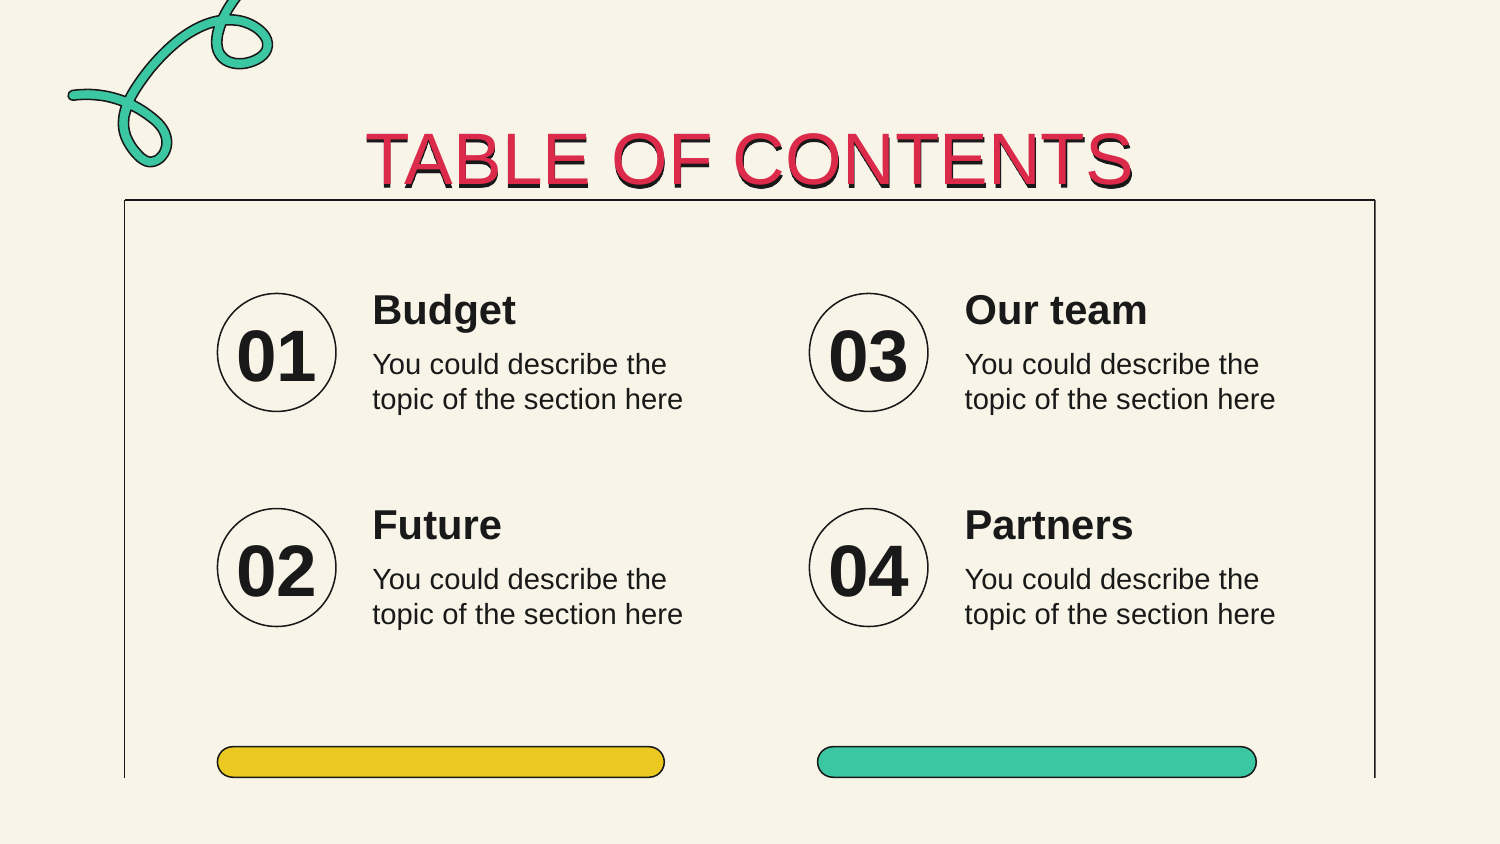

TABLE OF CONTENTS
Budget
Our team

# 01
03
You could describe the topic of the section here
You could describe the topic of the section here
Future
Partners

02
04
You could describe the topic of the section here
You could describe the topic of the section here